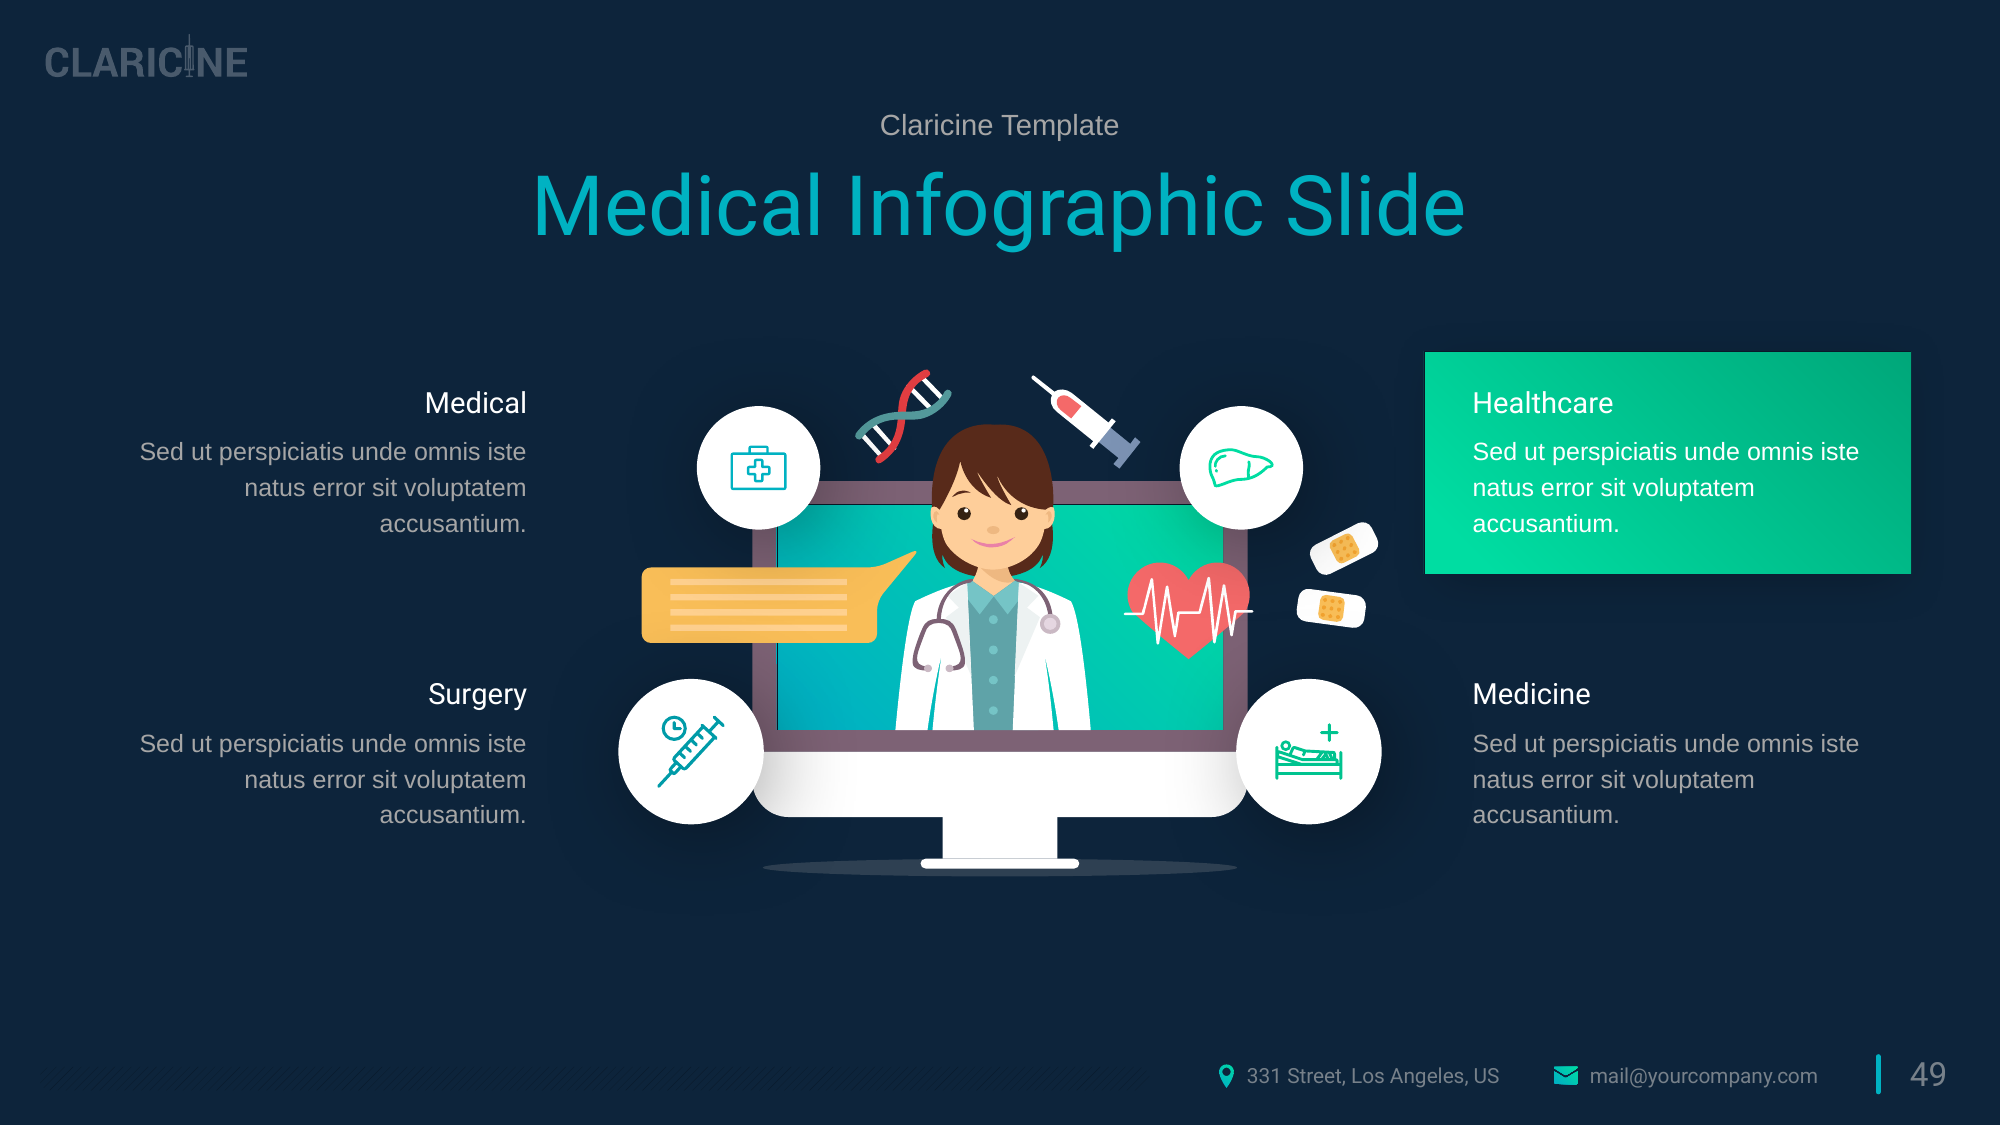

Claricine Template
Medical Infographic Slide

Healthcare
Sed ut perspiciatis unde omnis iste natus error sit voluptatem accusantium.

Medical
Sed ut perspiciatis unde omnis iste natus error sit voluptatem accusantium.

Surgery
Sed ut perspiciatis unde omnis iste natus error sit voluptatem accusantium.
Medicine
Sed ut perspiciatis unde omnis iste natus error sit voluptatem accusantium.